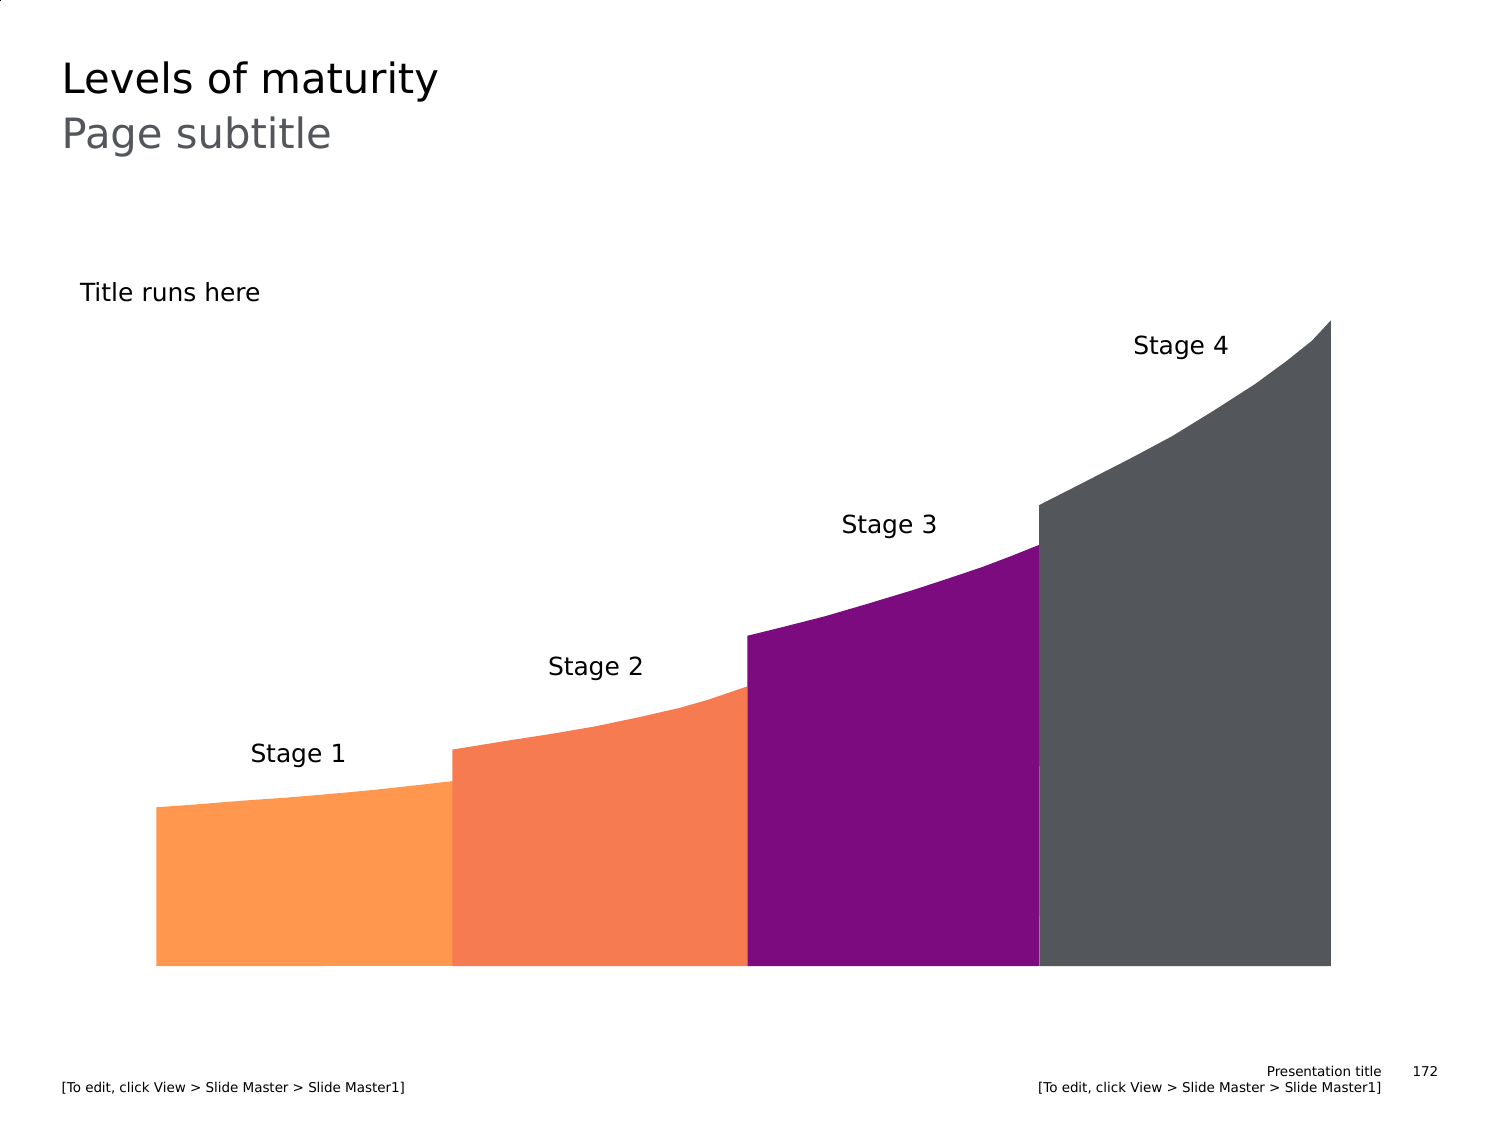

# Levels of maturity
Page subtitle
Title runs here

Stage 4
Stage 3

Stage 2

Stage 1